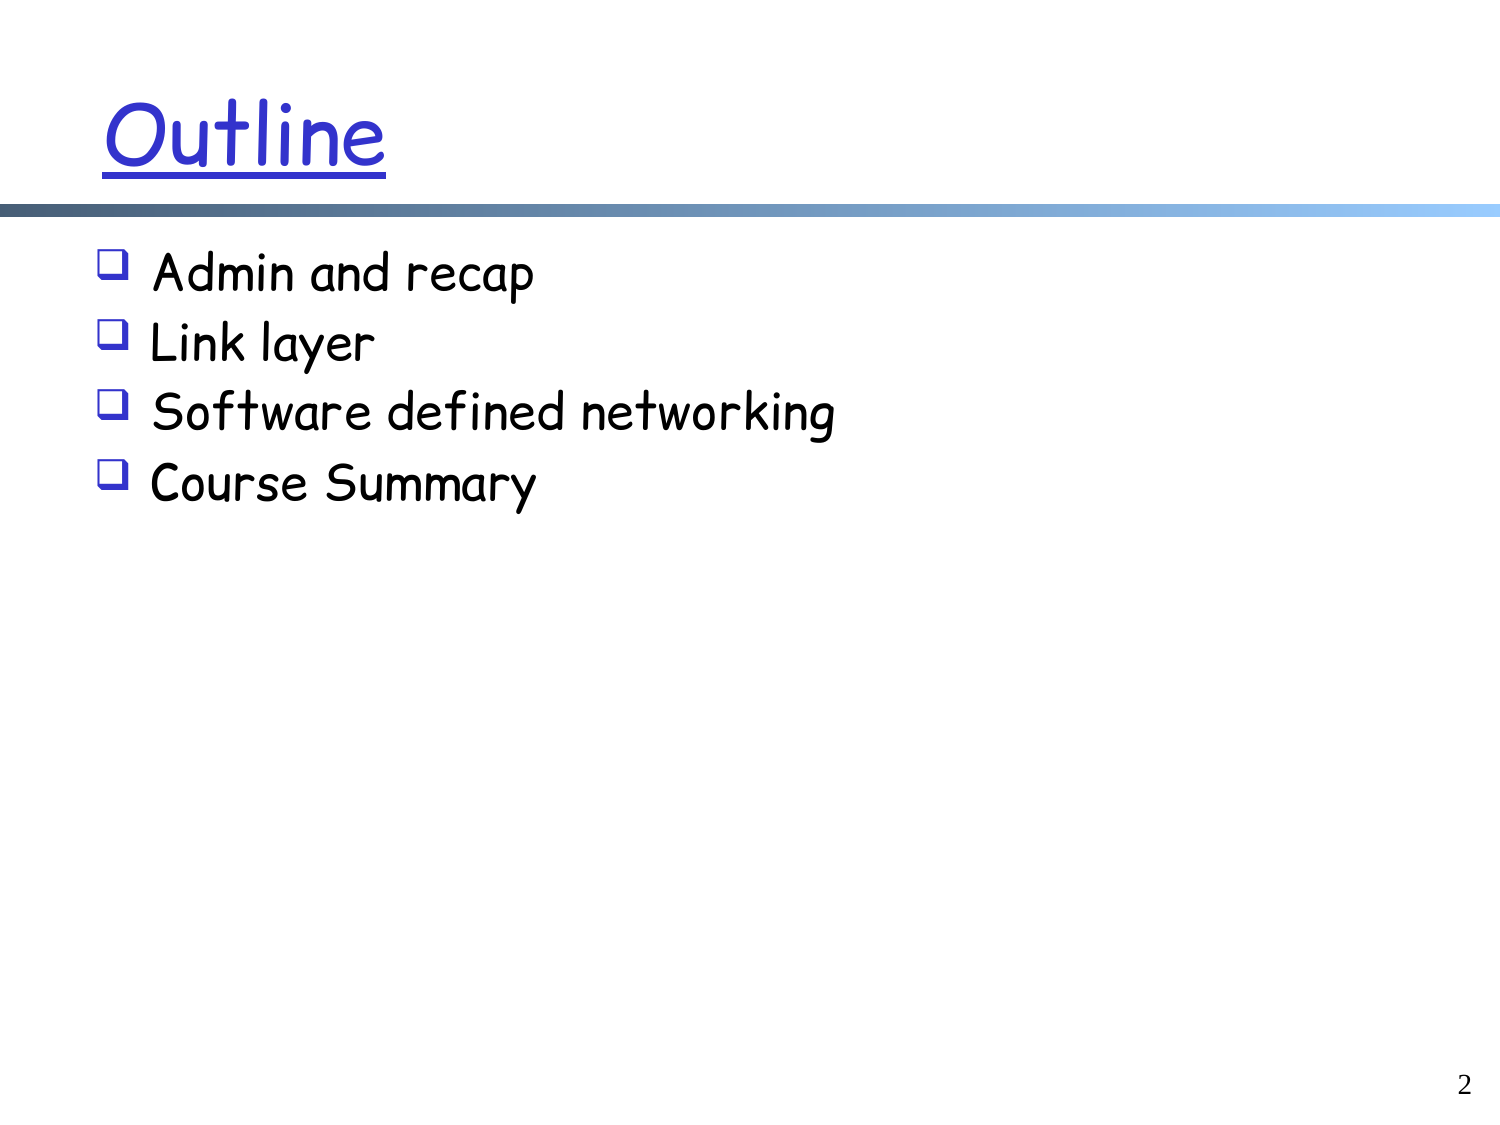

Outline
Admin and recap
Link layer
Software defined networking
Course Summary
2